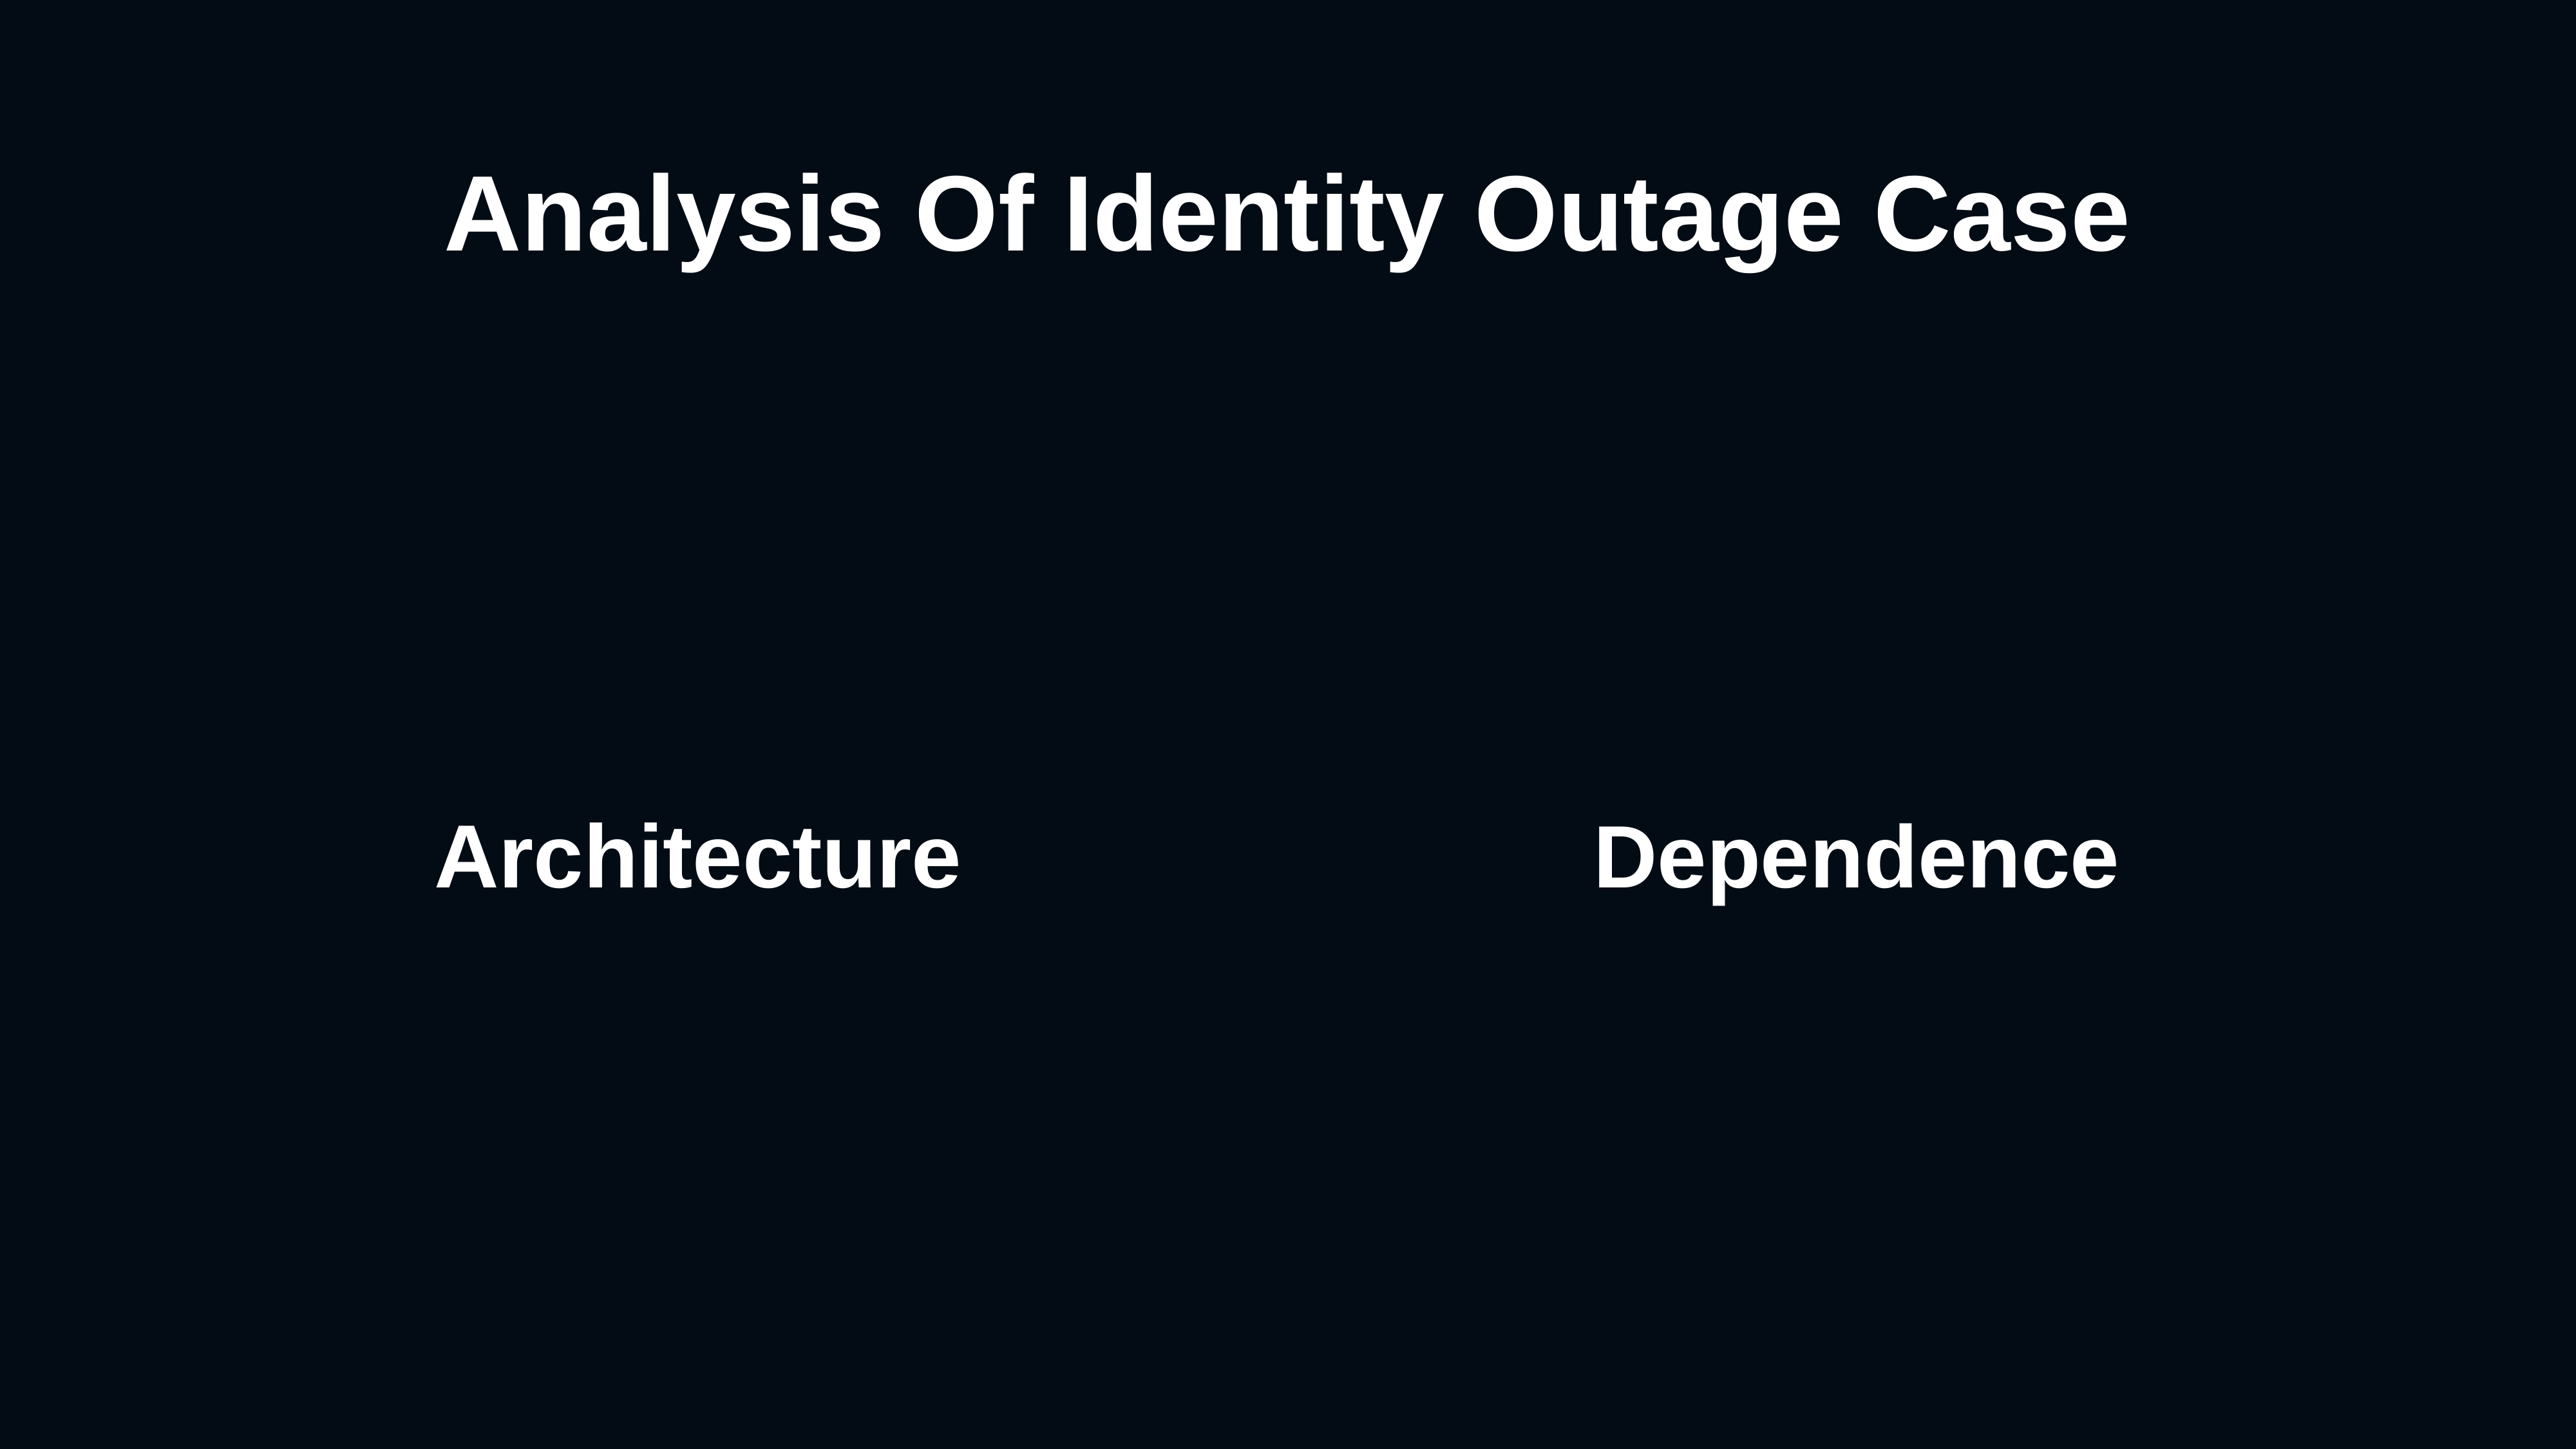

Analysis Of Identity Outage Case

Architecture
Dependence